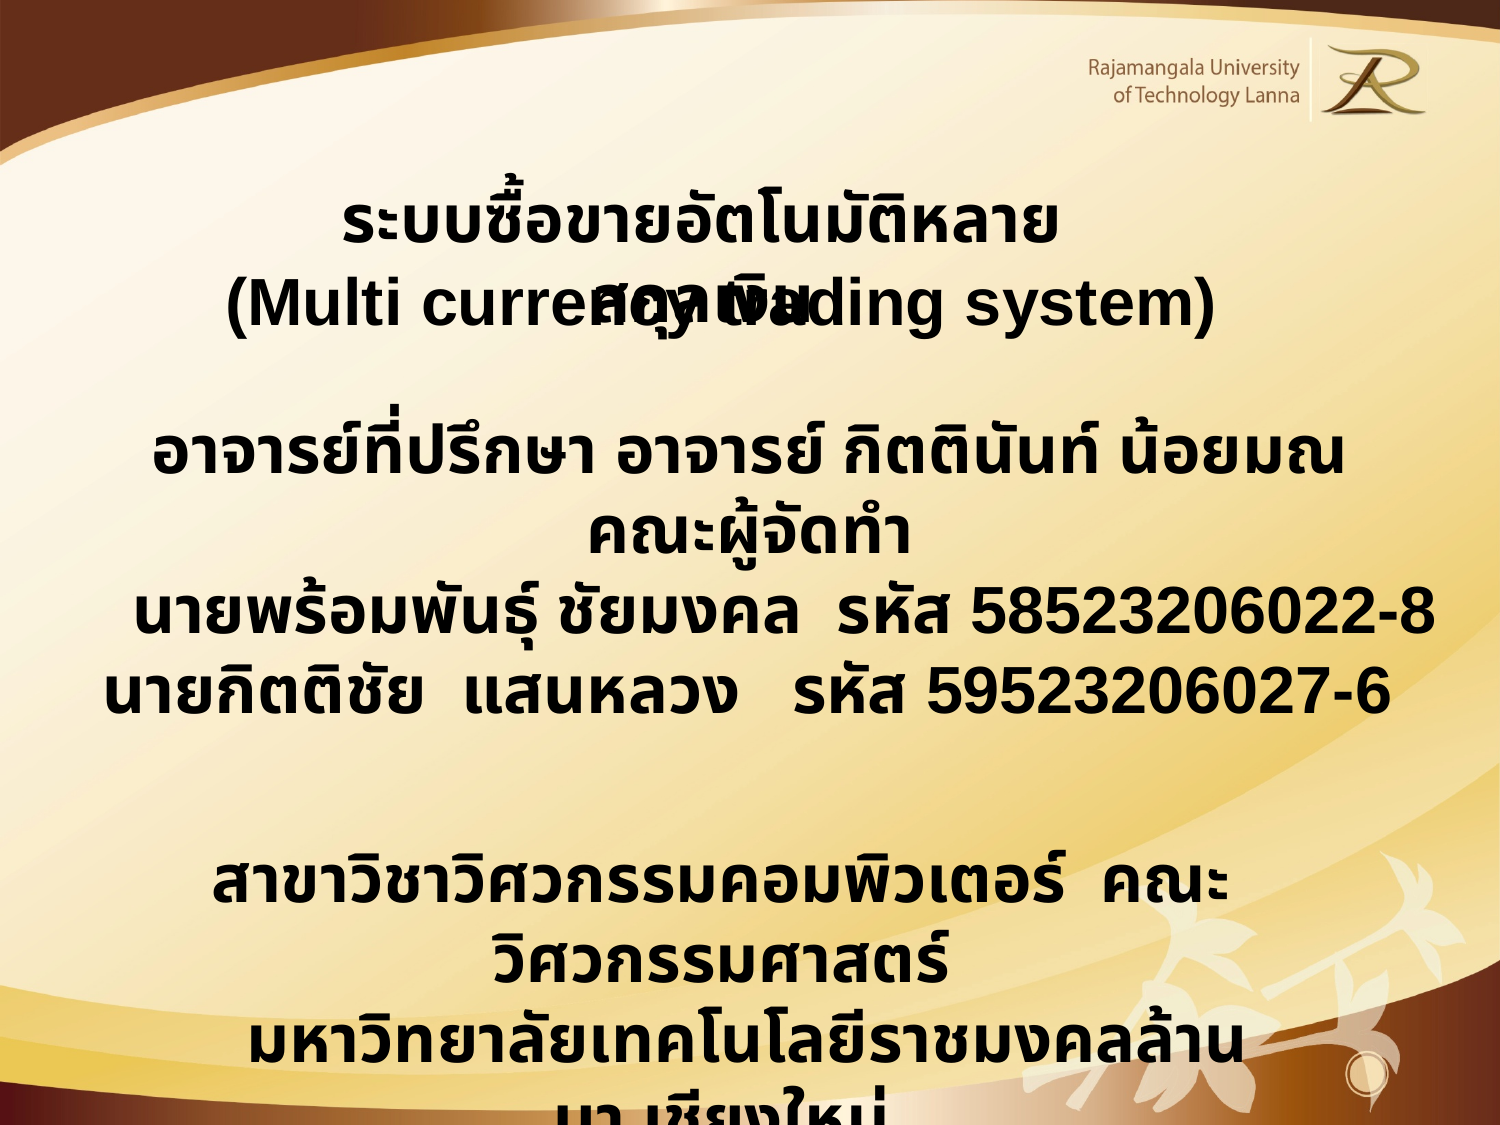

ระบบซื้อขายอัตโนมัติหลายสกุลเงิน
(Multi currency trading system)
อาจารย์ที่ปรึกษา อาจารย์ กิตตินันท์ น้อยมณ
คณะผู้จัดทำ
    นายพร้อมพันธุ์ ชัยมงคล  รหัส 58523206022-8
    นายกิตติชัย  แสนหลวง   รหัส 59523206027-6

สาขาวิชาวิศวกรรมคอมพิวเตอร์  คณะวิศวกรรมศาสตร์
   มหาวิทยาลัยเทคโนโลยีราชมงคลล้านนา เชียงใหม่

2